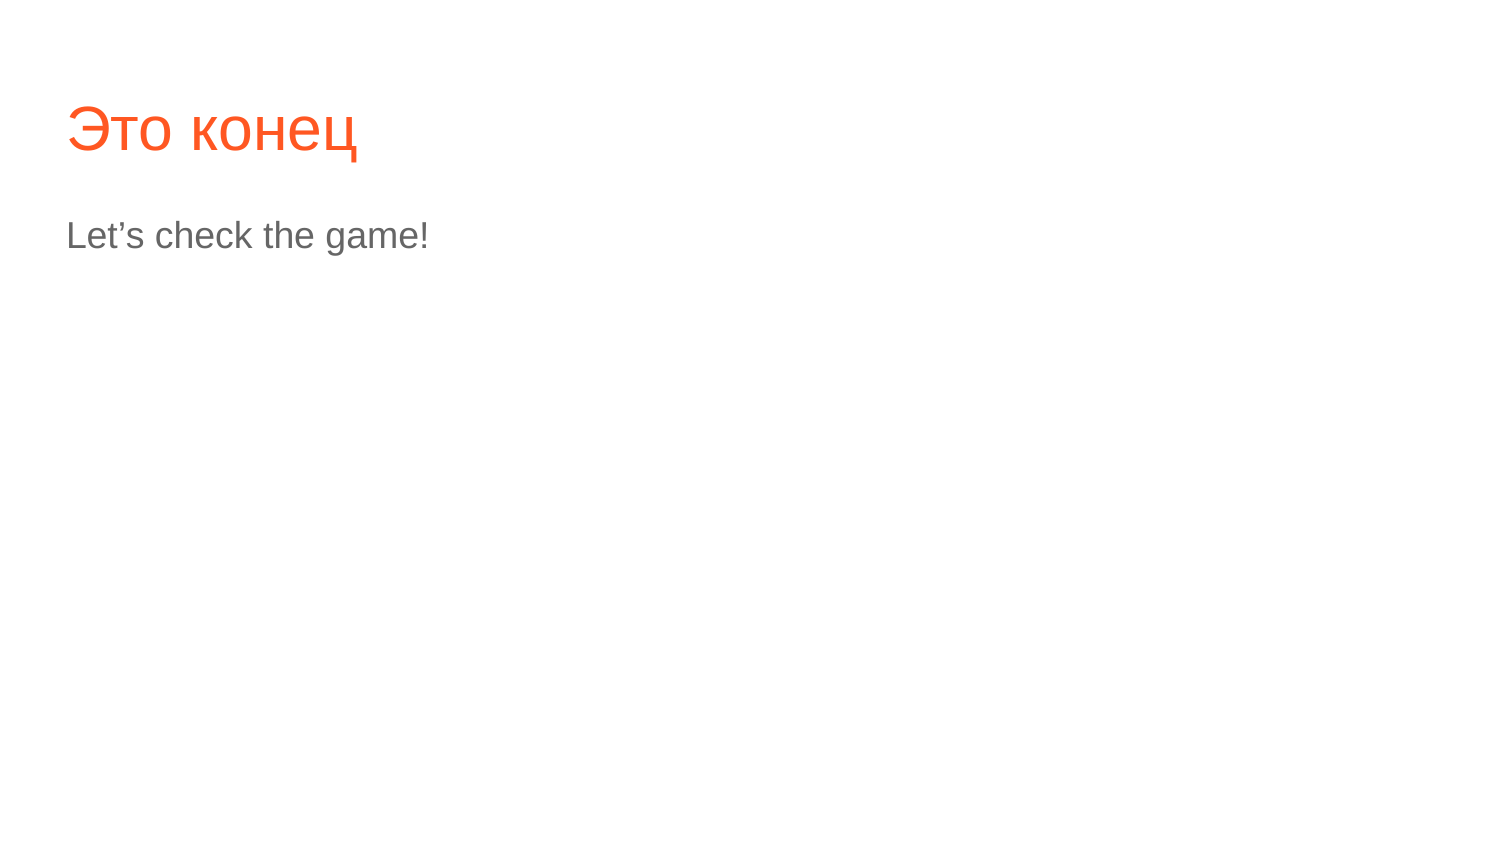

# Это конец
Let’s check the game!